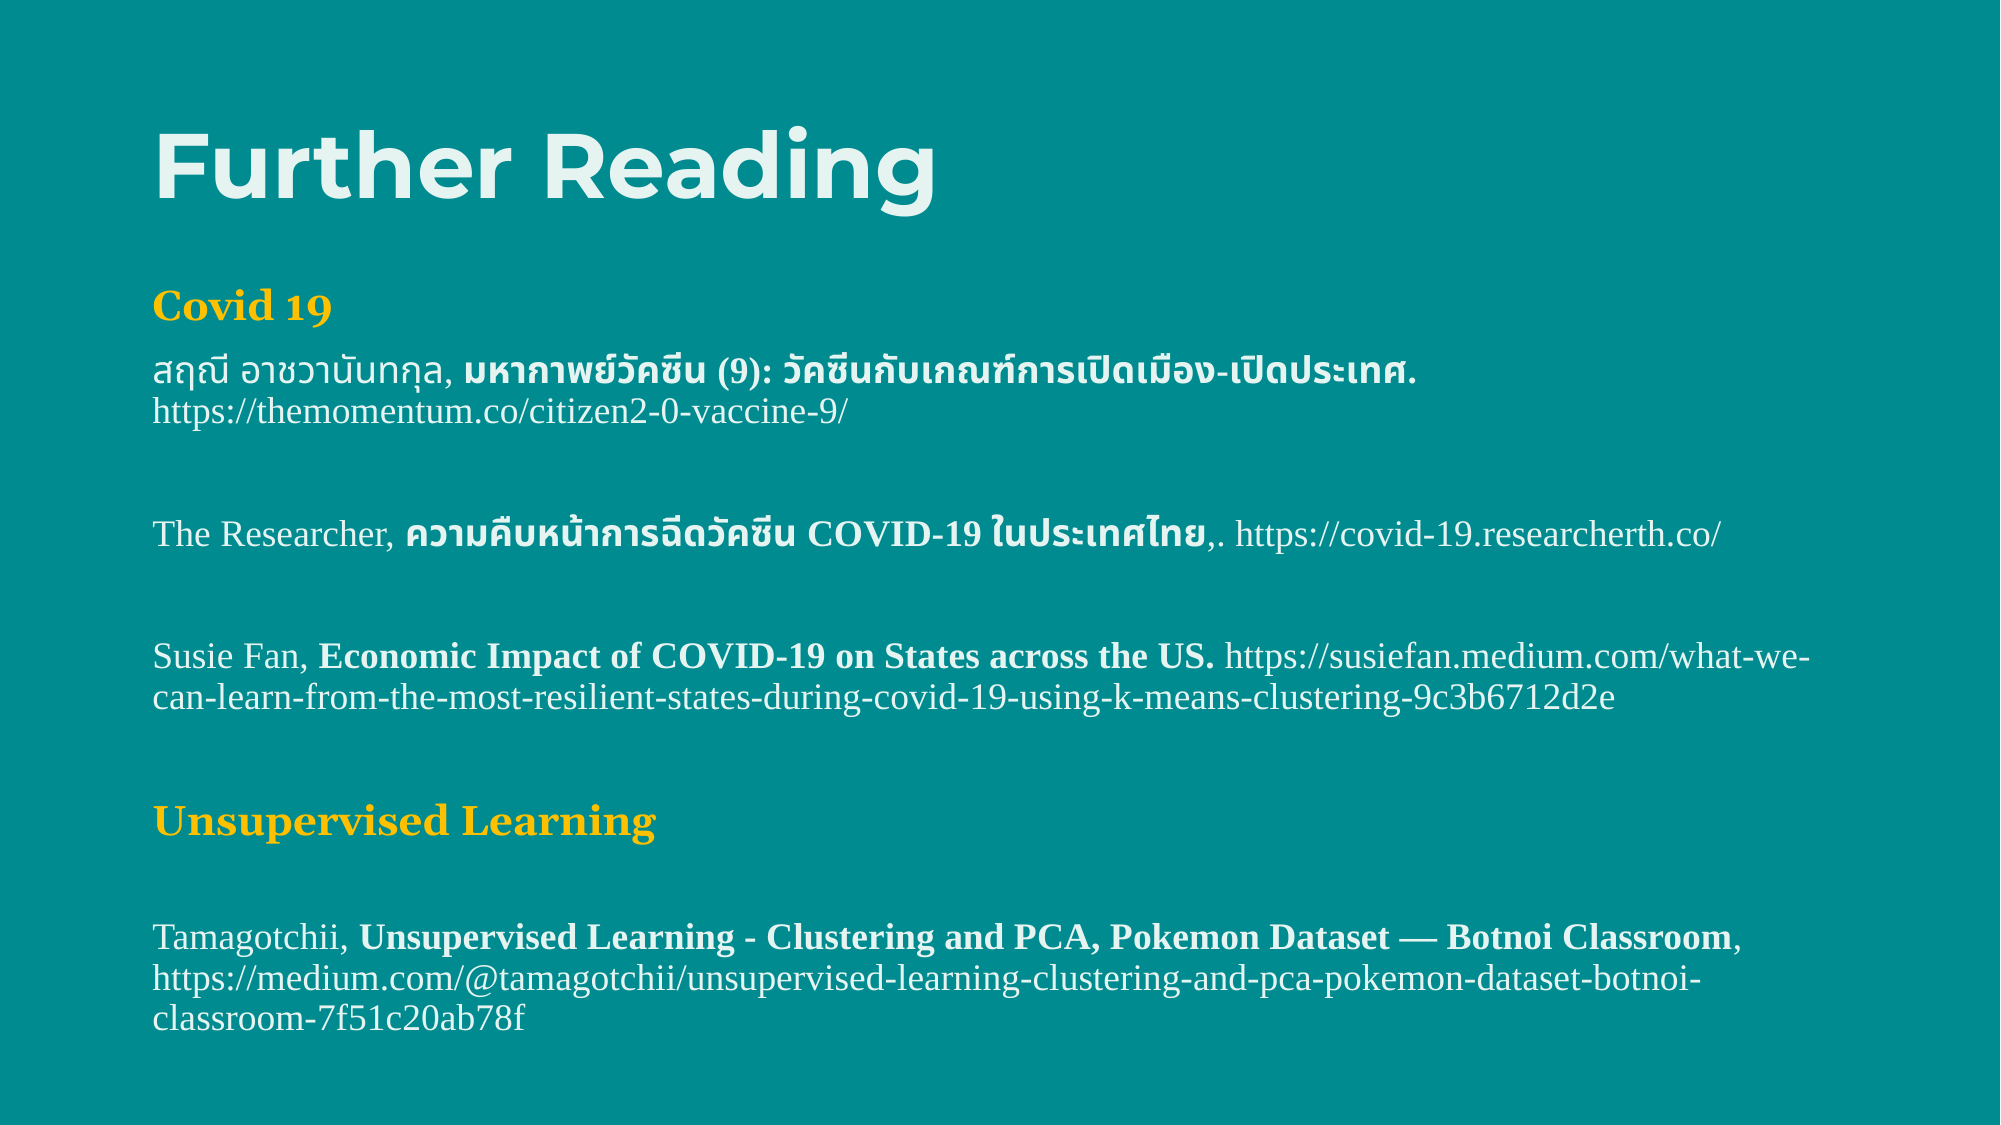

# Further Reading
Covid 19
สฤณี อาชวานันทกุล, มหากาพย์วัคซีน (9): วัคซีนกับเกณฑ์การเปิดเมือง-เปิดประเทศ. https://themomentum.co/citizen2-0-vaccine-9/

The Researcher, ความคืบหน้าการฉีดวัคซีน COVID-19 ในประเทศไทย,. https://covid-19.researcherth.co/

Susie Fan, Economic Impact of COVID-19 on States across the US. https://susiefan.medium.com/what-we-can-learn-from-the-most-resilient-states-during-covid-19-using-k-means-clustering-9c3b6712d2e

Unsupervised Learning

Tamagotchii, Unsupervised Learning - Clustering and PCA, Pokemon Dataset — Botnoi Classroom, https://medium.com/@tamagotchii/unsupervised-learning-clustering-and-pca-pokemon-dataset-botnoi-classroom-7f51c20ab78f